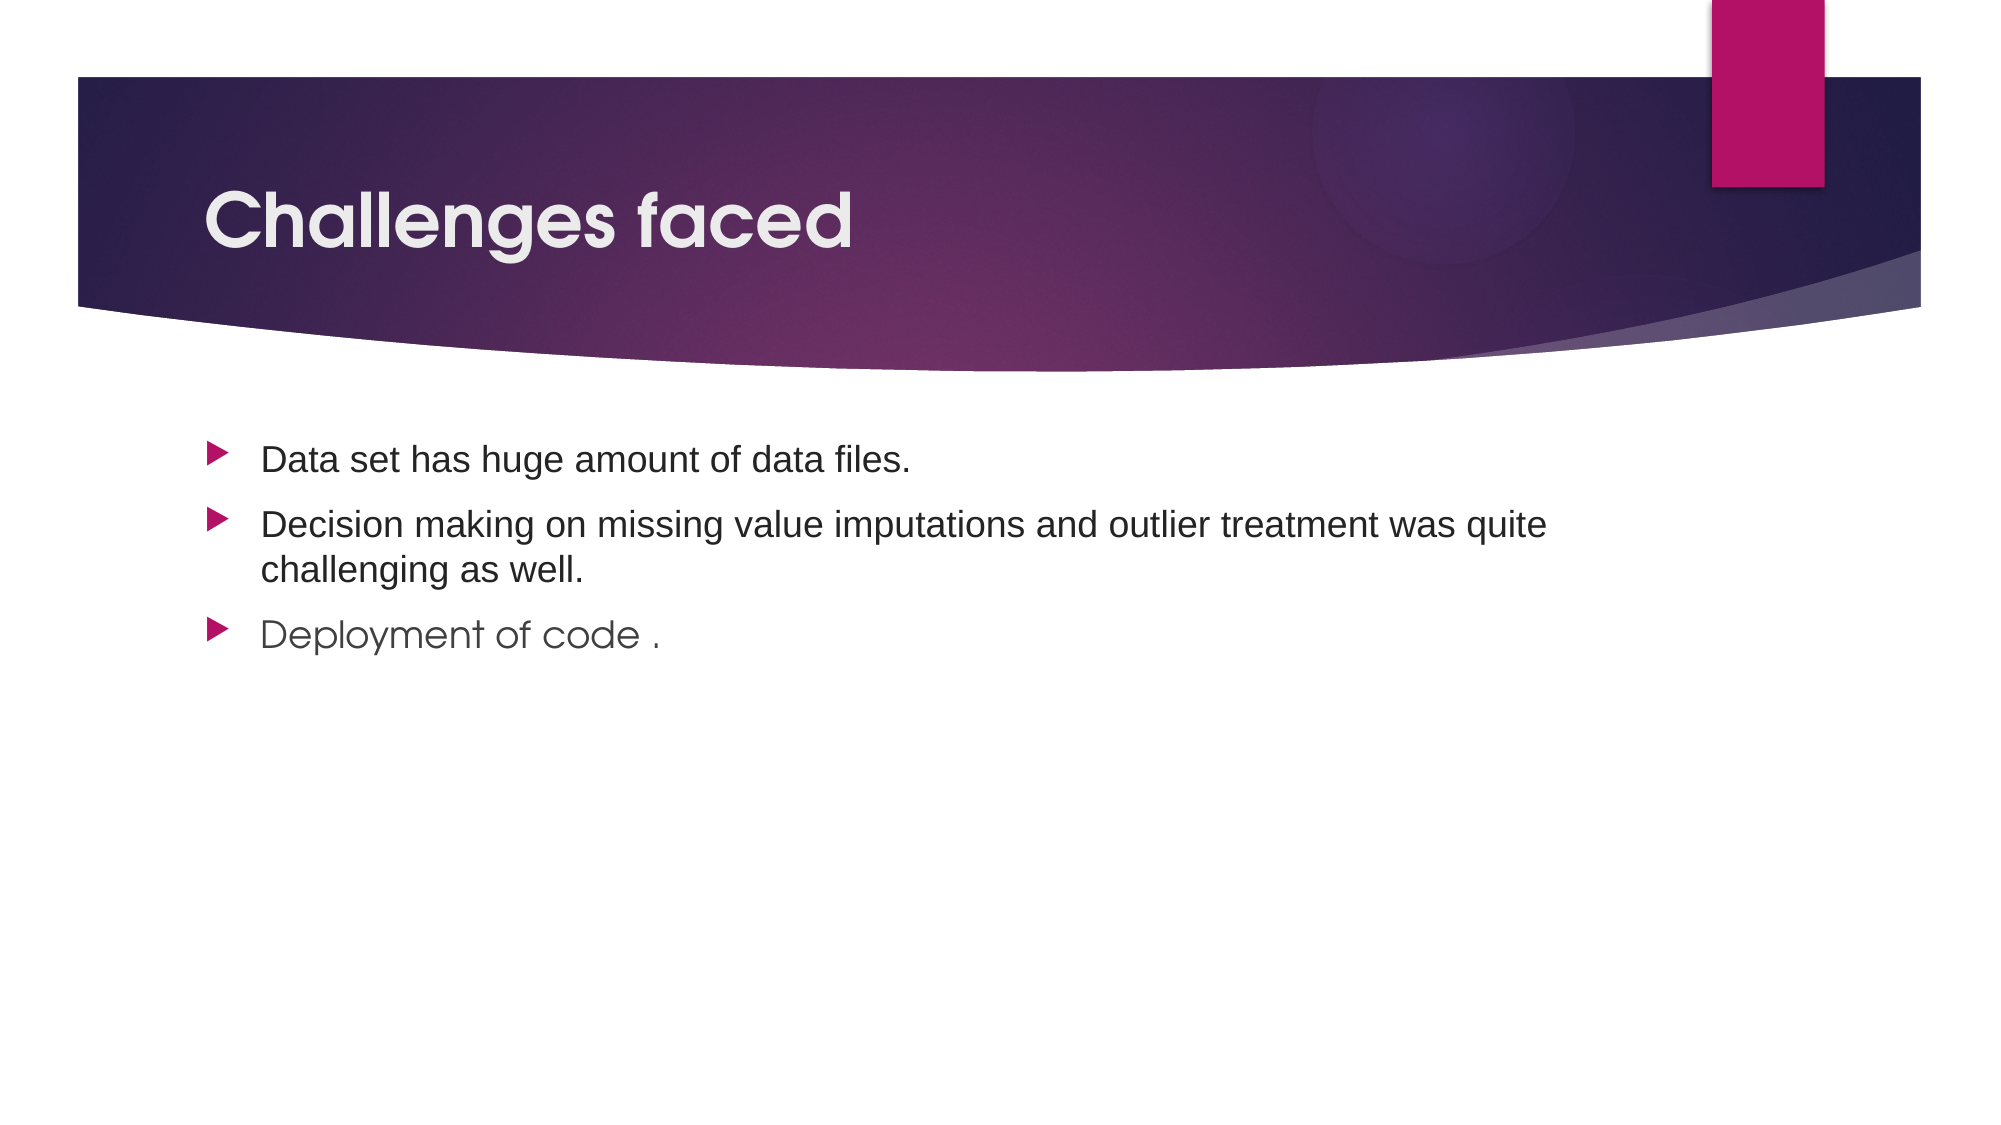

# Challenges faced
Data set has huge amount of data files.
Decision making on missing value imputations and outlier treatment was quite challenging as well.
Deployment of code .